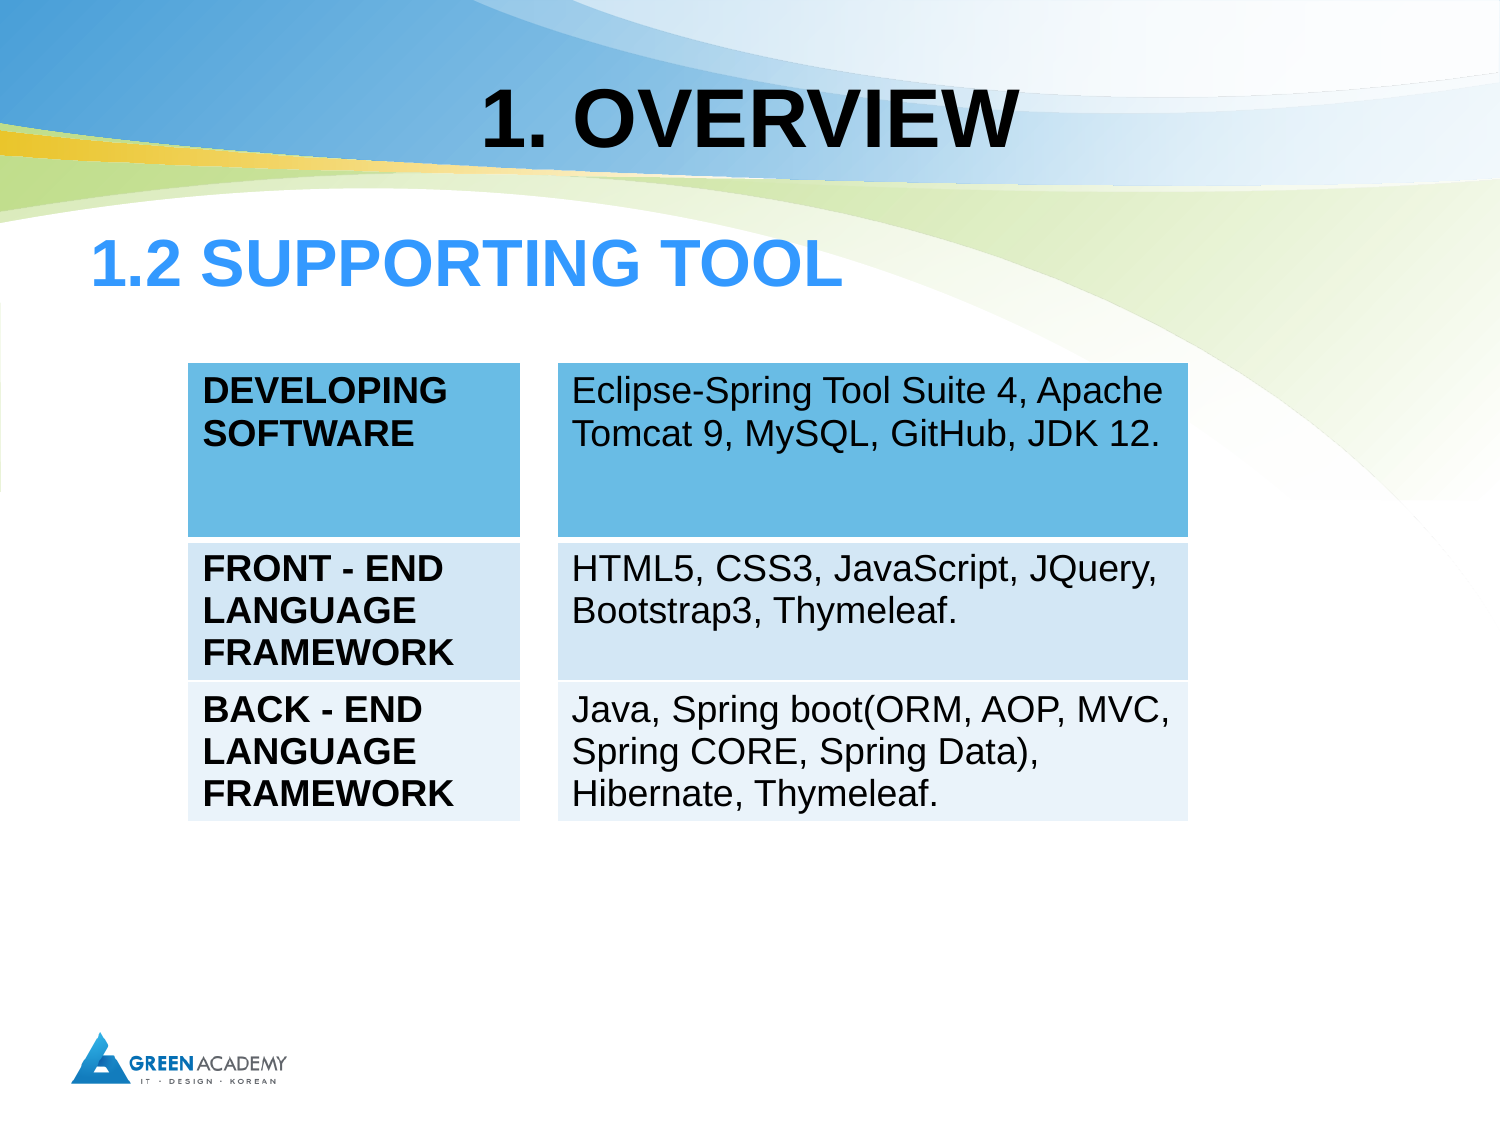

# 1. OVERVIEW
1.2 SUPPORTING TOOL

| DEVELOPING SOFTWARE |  | Eclipse-Spring Tool Suite 4, Apache Tomcat 9, MySQL, GitHub, JDK 12. |
| --- | --- | --- |
| FRONT - END LANGUAGE FRAMEWORK |  | HTML5, CSS3, JavaScript, JQuery, Bootstrap3, Thymeleaf. |
| BACK - END LANGUAGE FRAMEWORK |  | Java, Spring boot(ORM, AOP, MVC, Spring CORE, Spring Data), Hibernate, Thymeleaf. |